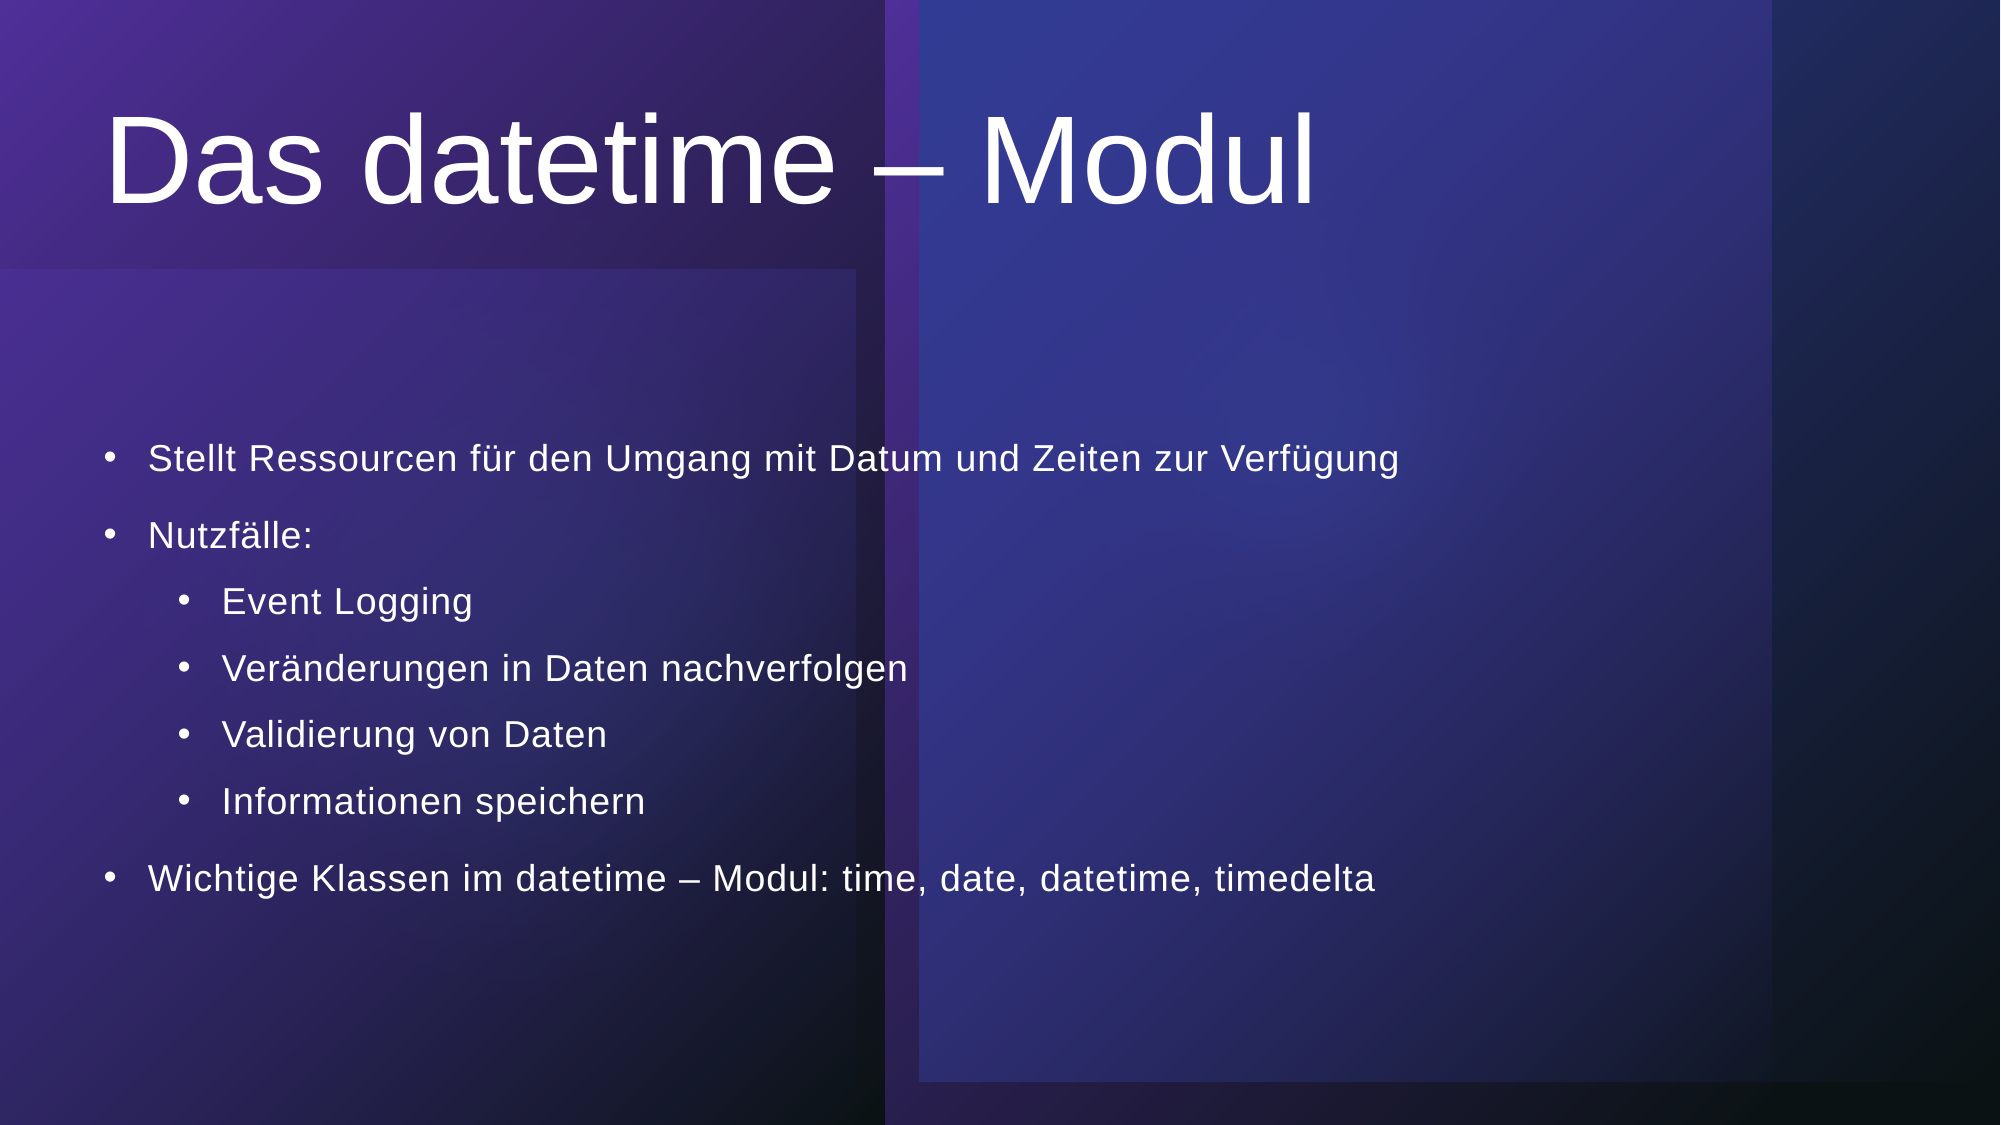

# Das datetime – Modul
Stellt Ressourcen für den Umgang mit Datum und Zeiten zur Verfügung
Nutzfälle:
Event Logging
Veränderungen in Daten nachverfolgen
Validierung von Daten
Informationen speichern
Wichtige Klassen im datetime – Modul: time, date, datetime, timedelta